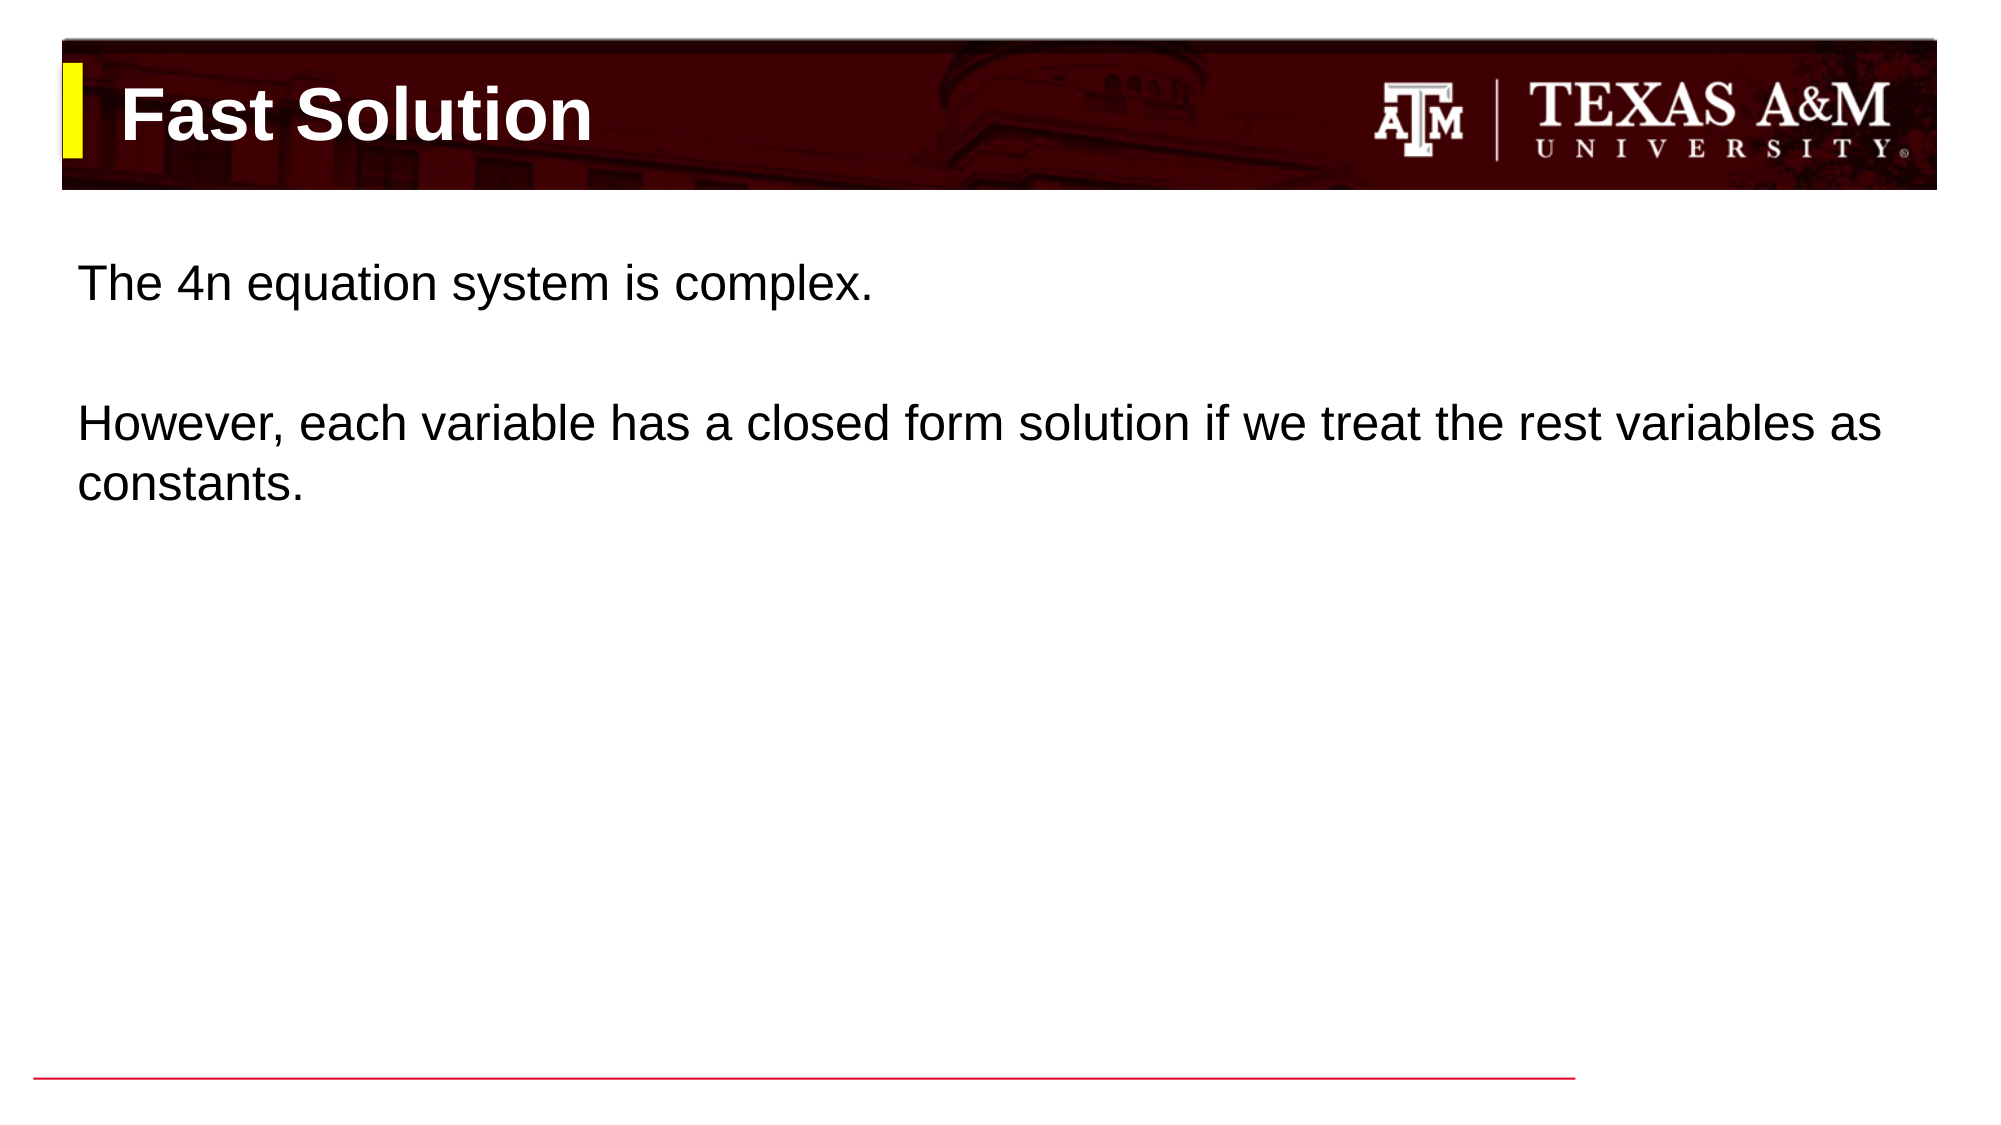

# Fast Solution
The 4n equation system is complex.

However, each variable has a closed form solution if we treat the rest variables as constants.